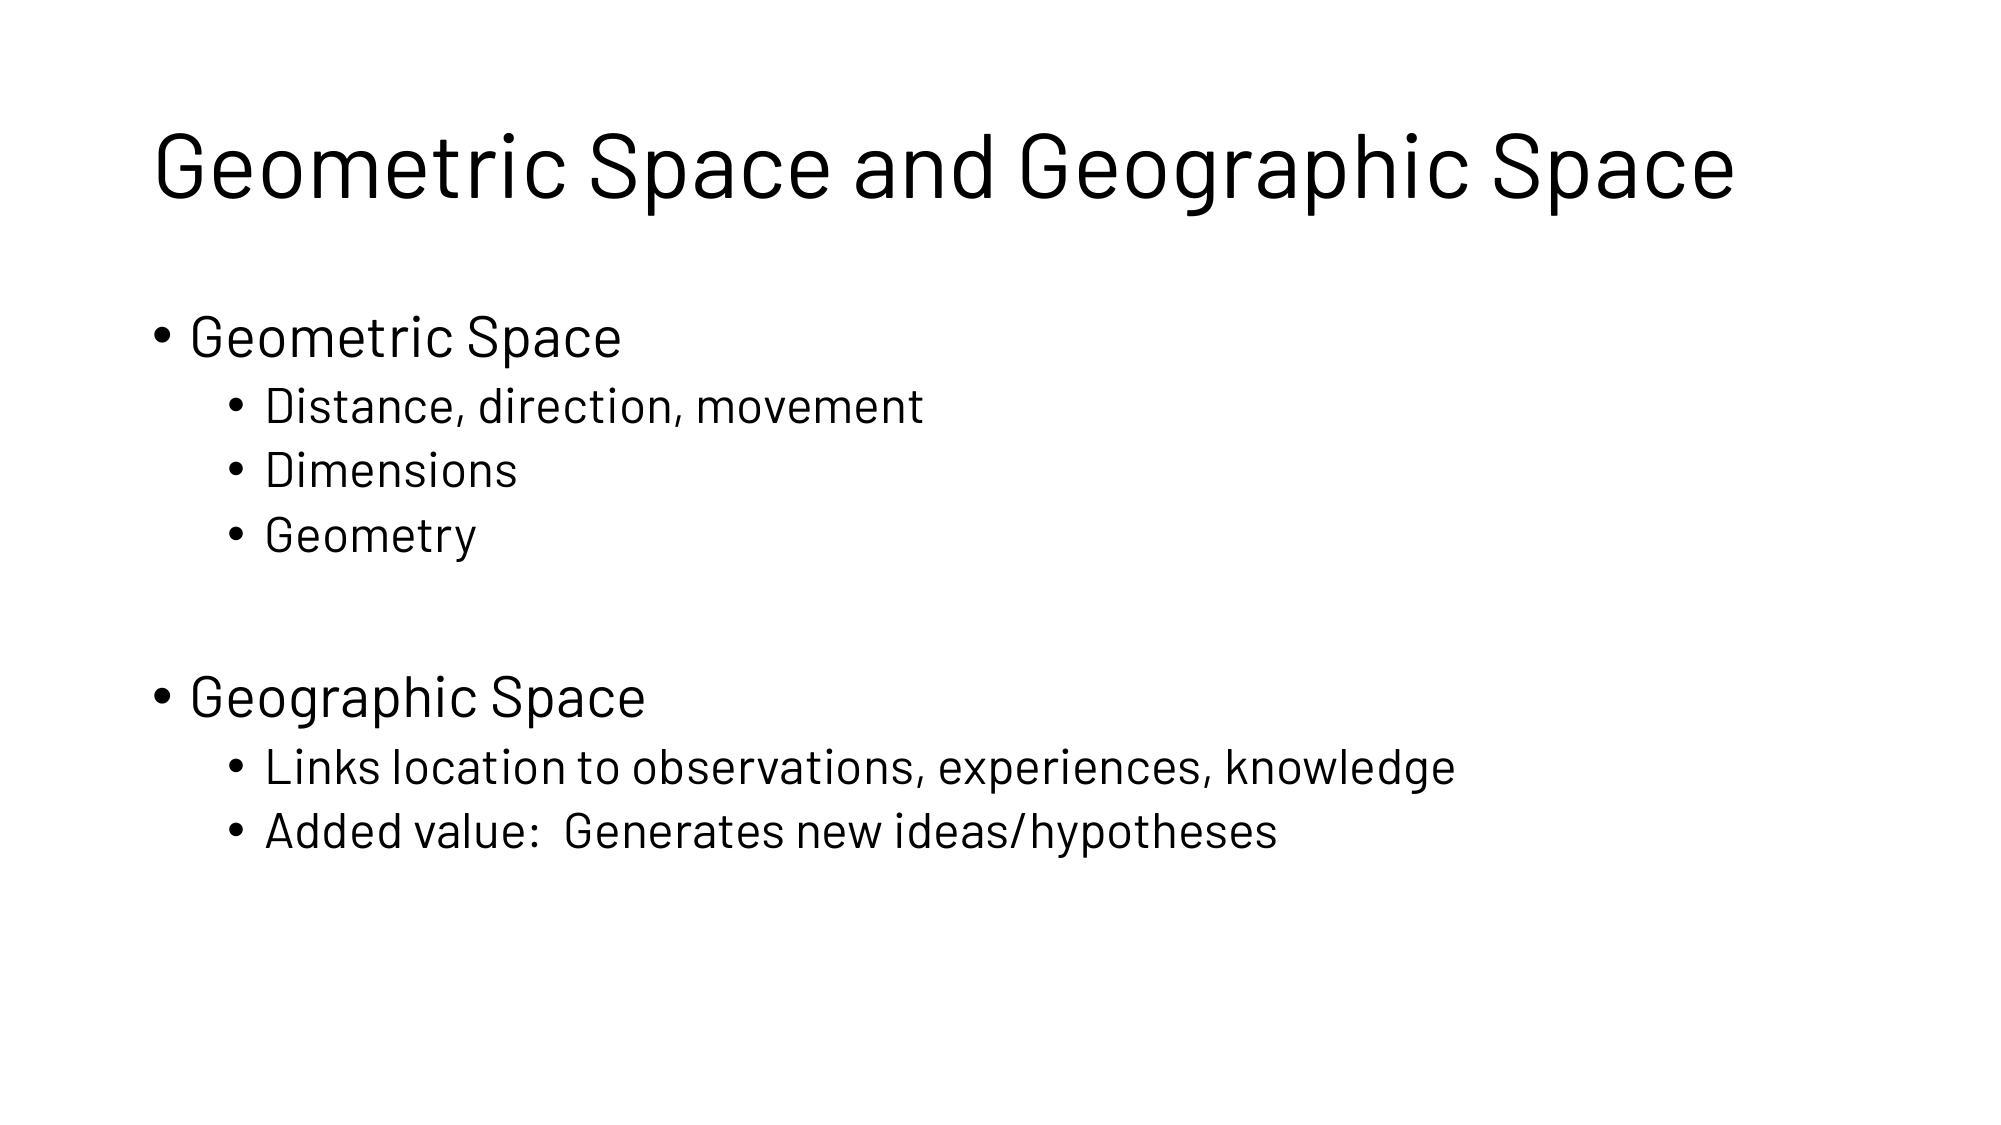

# Geometric Space and Geographic Space
Geometric Space
Distance, direction, movement
Dimensions
Geometry

Geographic Space
Links location to observations, experiences, knowledge
Added value:  Generates new ideas/hypotheses